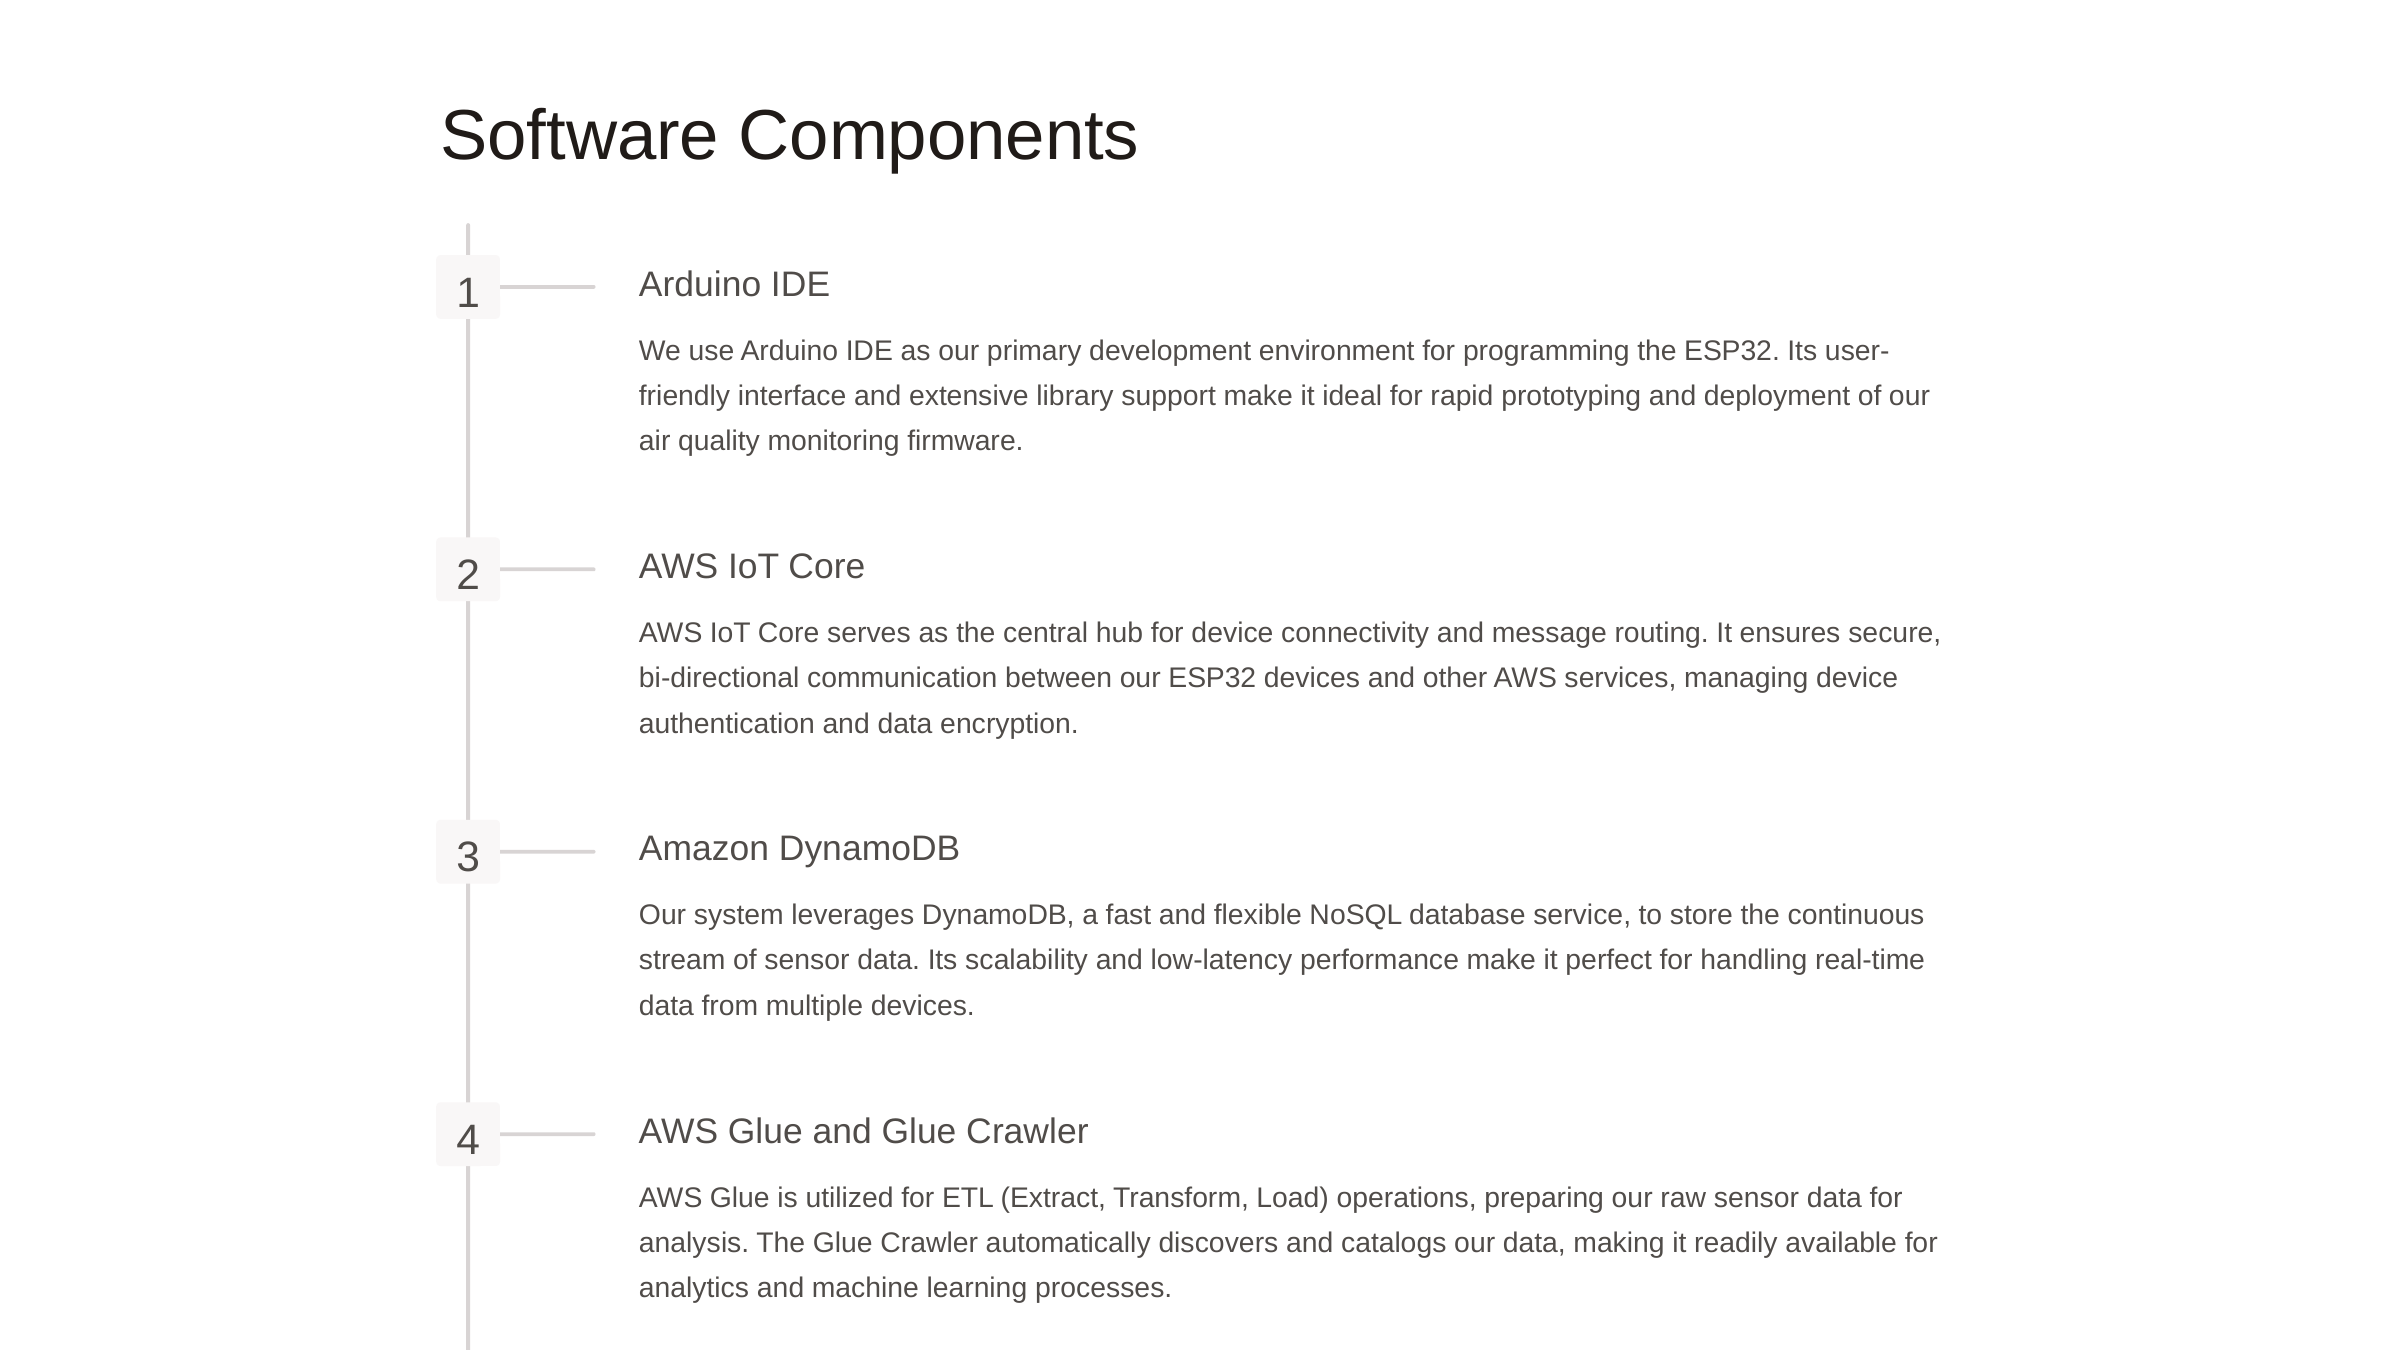

Software Components

Arduino IDE

1

We use Arduino IDE as our primary development environment for programming the ESP32. Its user-friendly interface and extensive library support make it ideal for rapid prototyping and deployment of our air quality monitoring firmware.
AWS IoT Core

2

AWS IoT Core serves as the central hub for device connectivity and message routing. It ensures secure, bi-directional communication between our ESP32 devices and other AWS services, managing device authentication and data encryption.
Amazon DynamoDB

3

Our system leverages DynamoDB, a fast and flexible NoSQL database service, to store the continuous stream of sensor data. Its scalability and low-latency performance make it perfect for handling real-time data from multiple devices.
AWS Glue and Glue Crawler

4

AWS Glue is utilized for ETL (Extract, Transform, Load) operations, preparing our raw sensor data for analysis. The Glue Crawler automatically discovers and catalogs our data, making it readily available for analytics and machine learning processes.
AWS Kinesis

5

Kinesis enables real-time data streaming and analytics, allowing us to process and analyze air quality data as it's being collected. This capability is crucial for immediate detection of air quality issues and trend analysis.